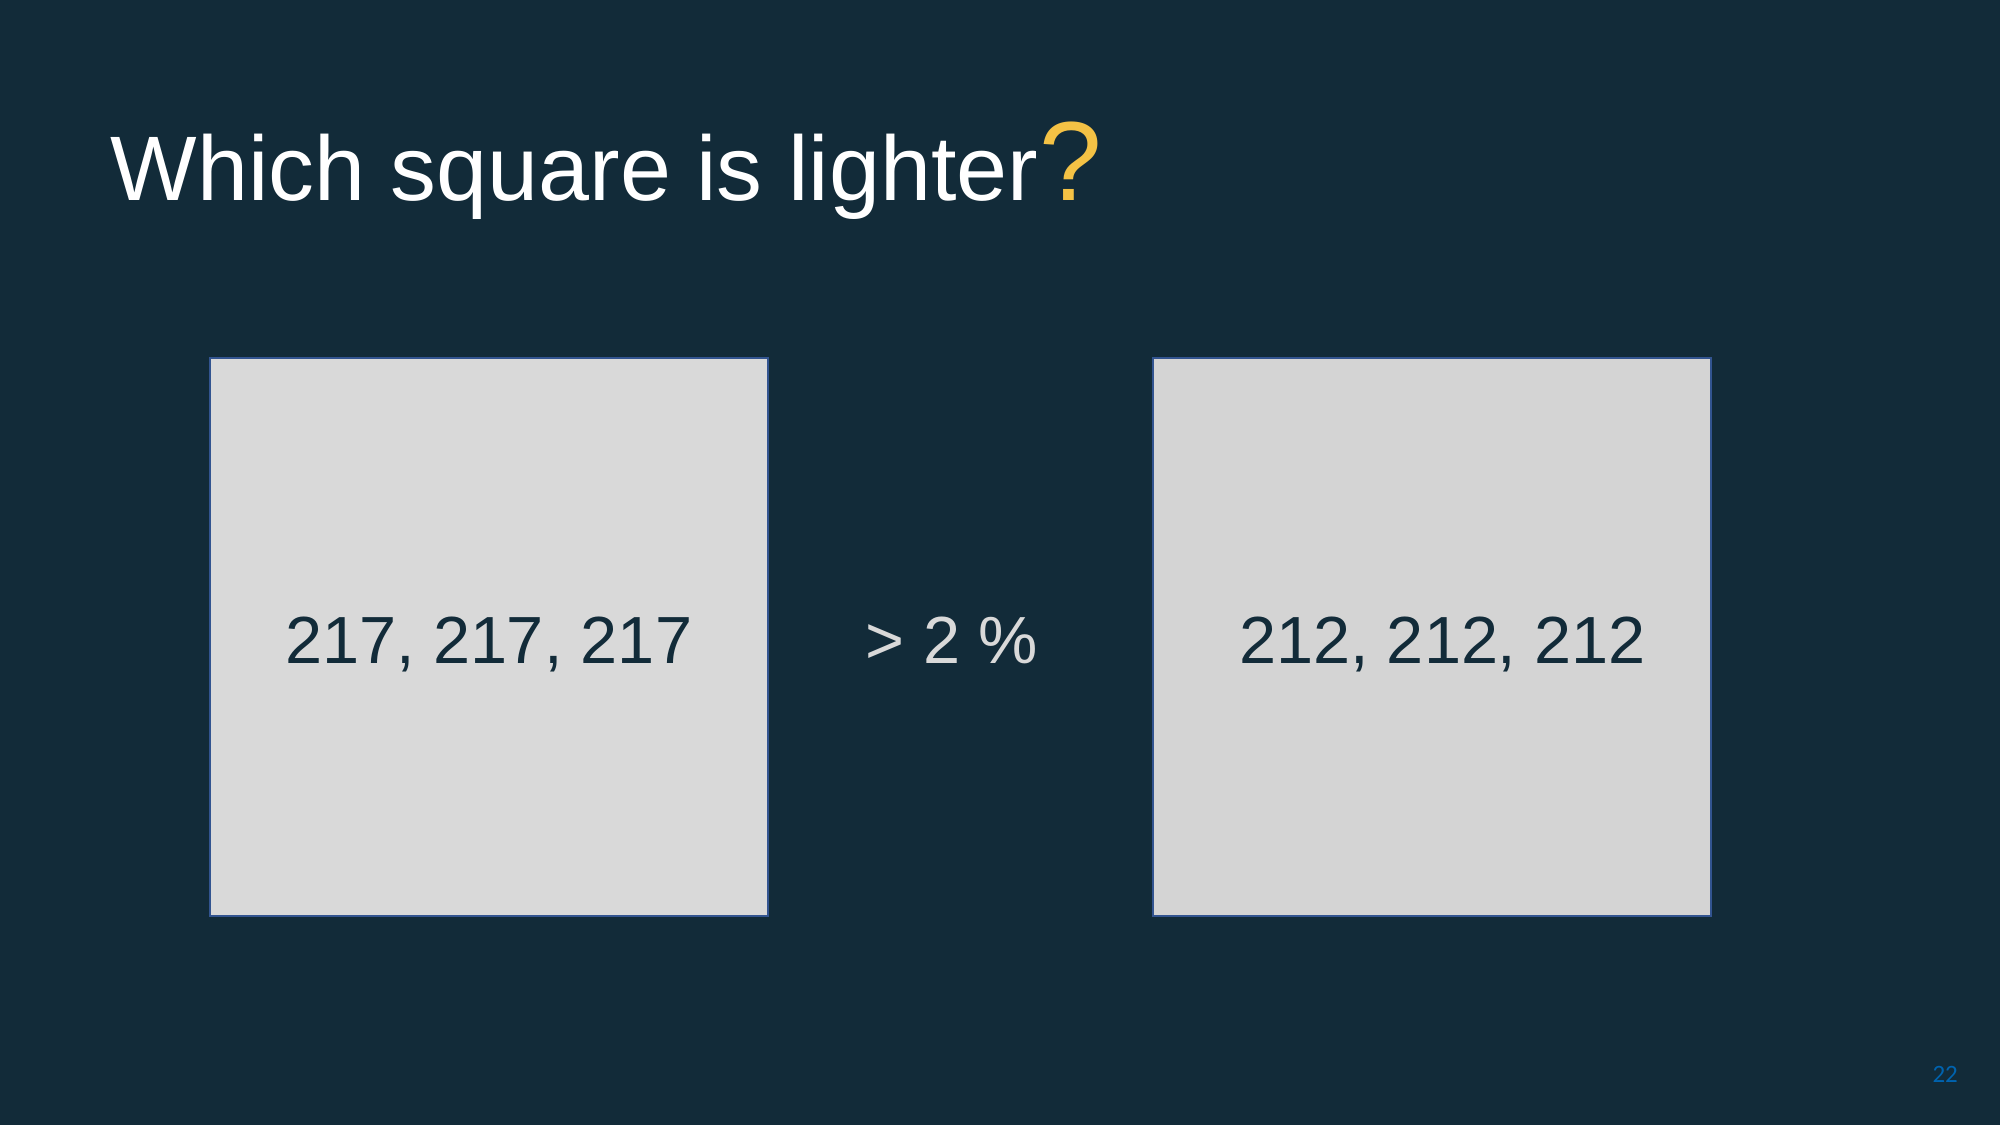

# Which square is lighter?

> 2 %
217, 217, 217
212, 212, 212
22